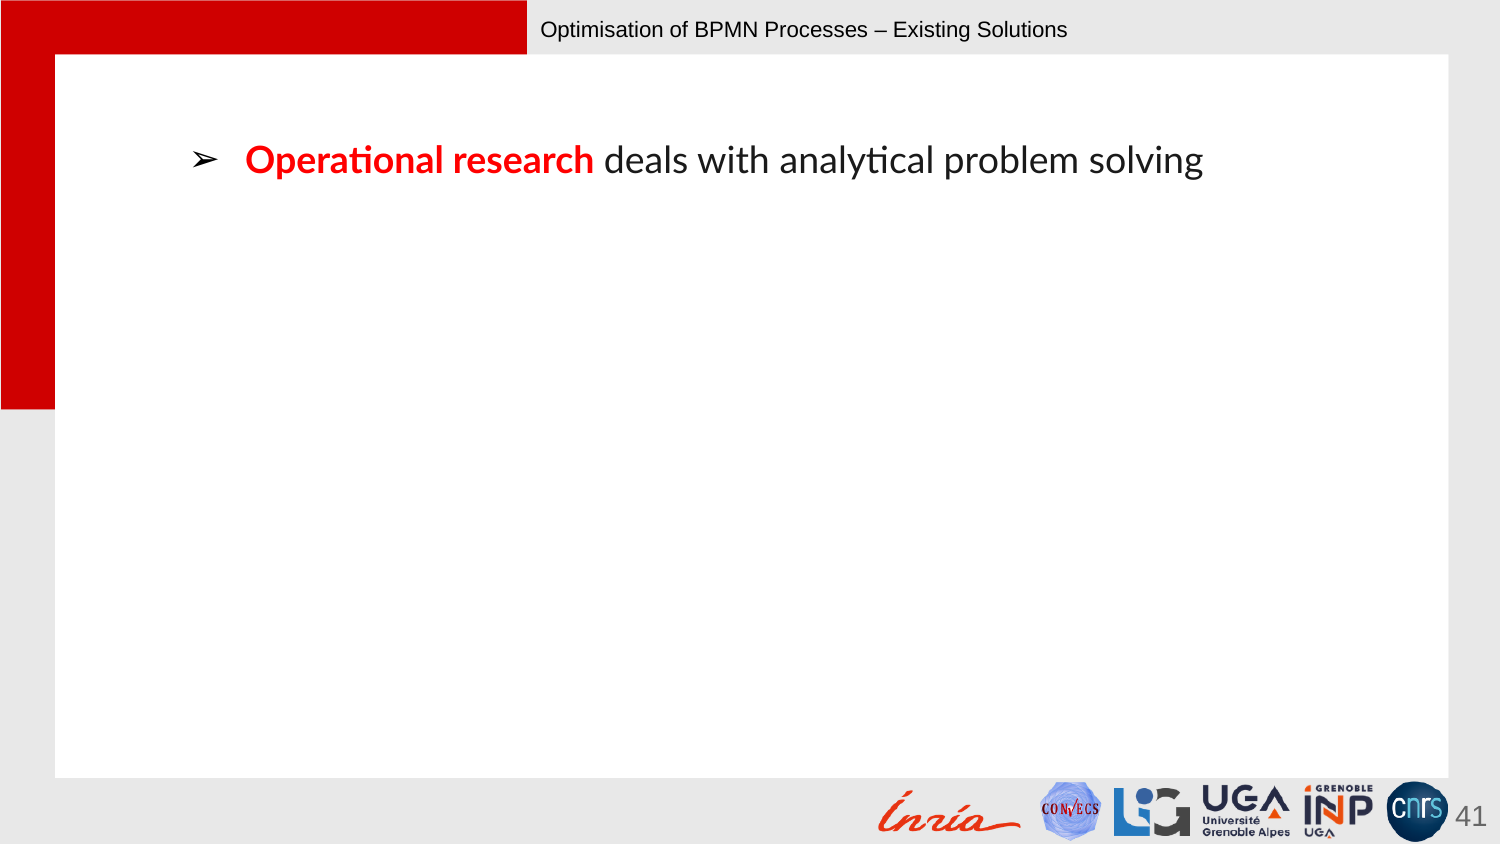

# Optimisation of BPMN Processes – Existing Solutions
Operational research deals with analytical problem solving
41